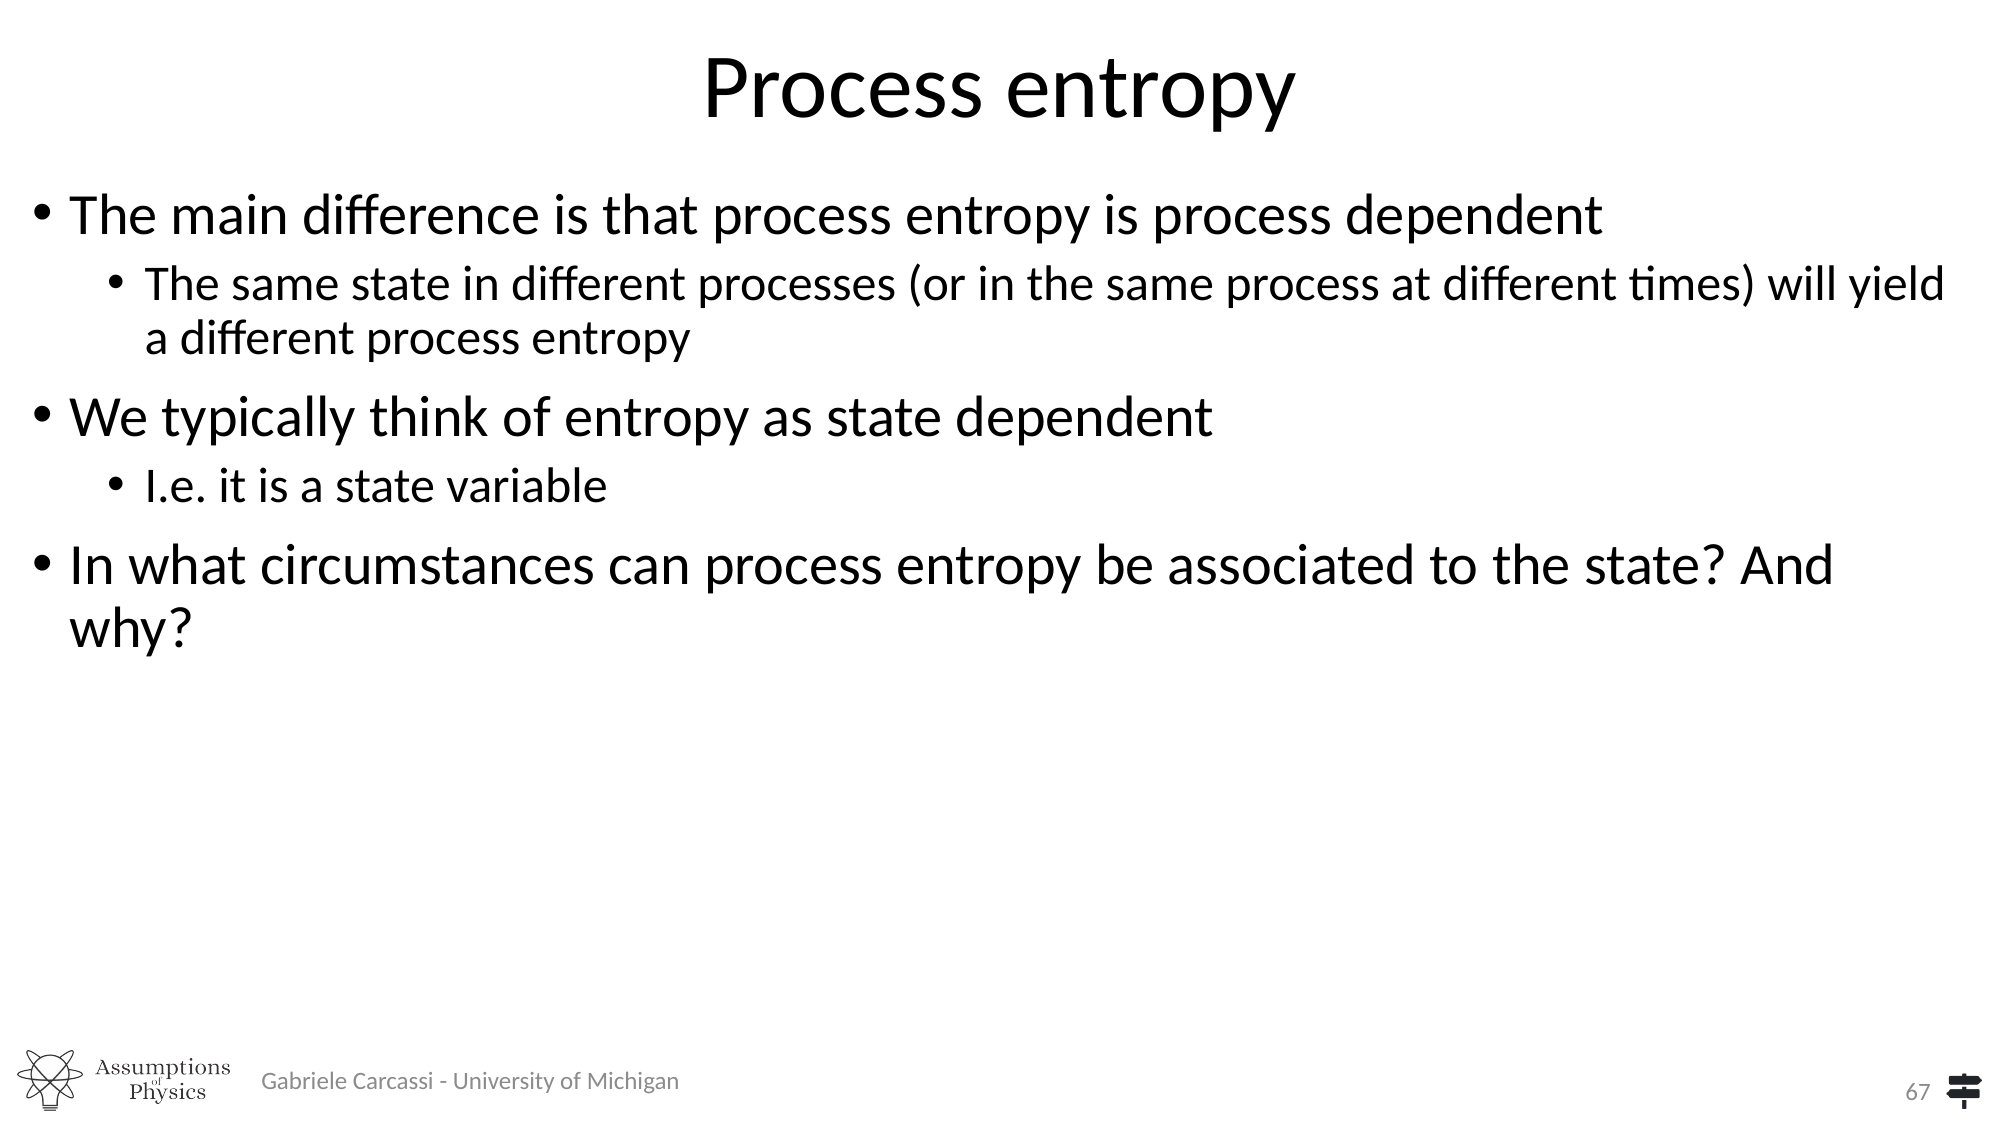

# Process entropy
The main difference is that process entropy is process dependent
The same state in different processes (or in the same process at different times) will yield a different process entropy
We typically think of entropy as state dependent
I.e. it is a state variable
In what circumstances can process entropy be associated to the state? And why?

Gabriele Carcassi - University of Michigan
67